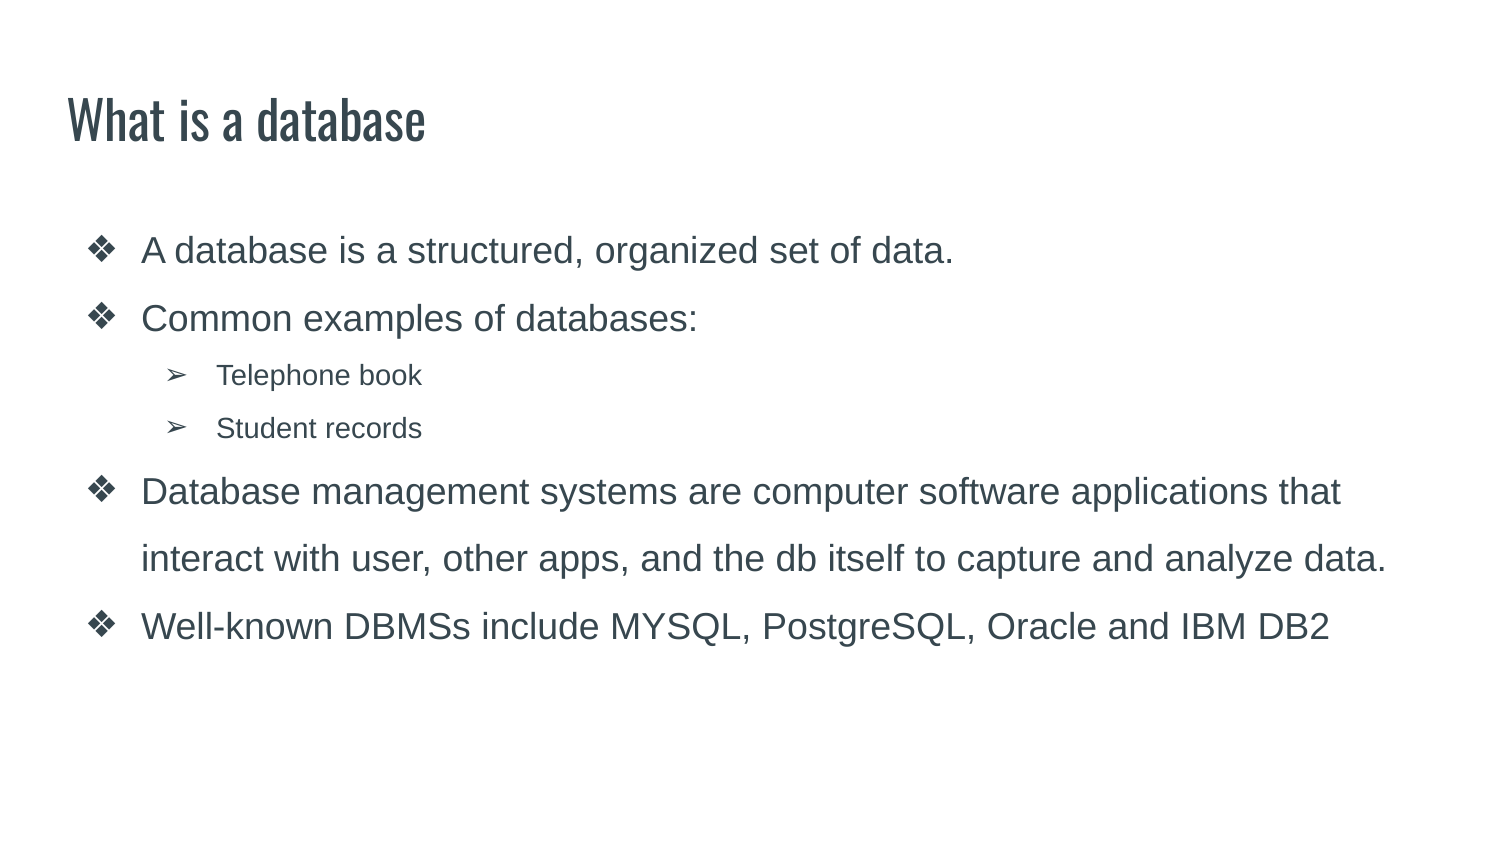

# What is a database
A database is a structured, organized set of data.
Common examples of databases:
Telephone book
Student records
Database management systems are computer software applications that interact with user, other apps, and the db itself to capture and analyze data.
Well-known DBMSs include MYSQL, PostgreSQL, Oracle and IBM DB2